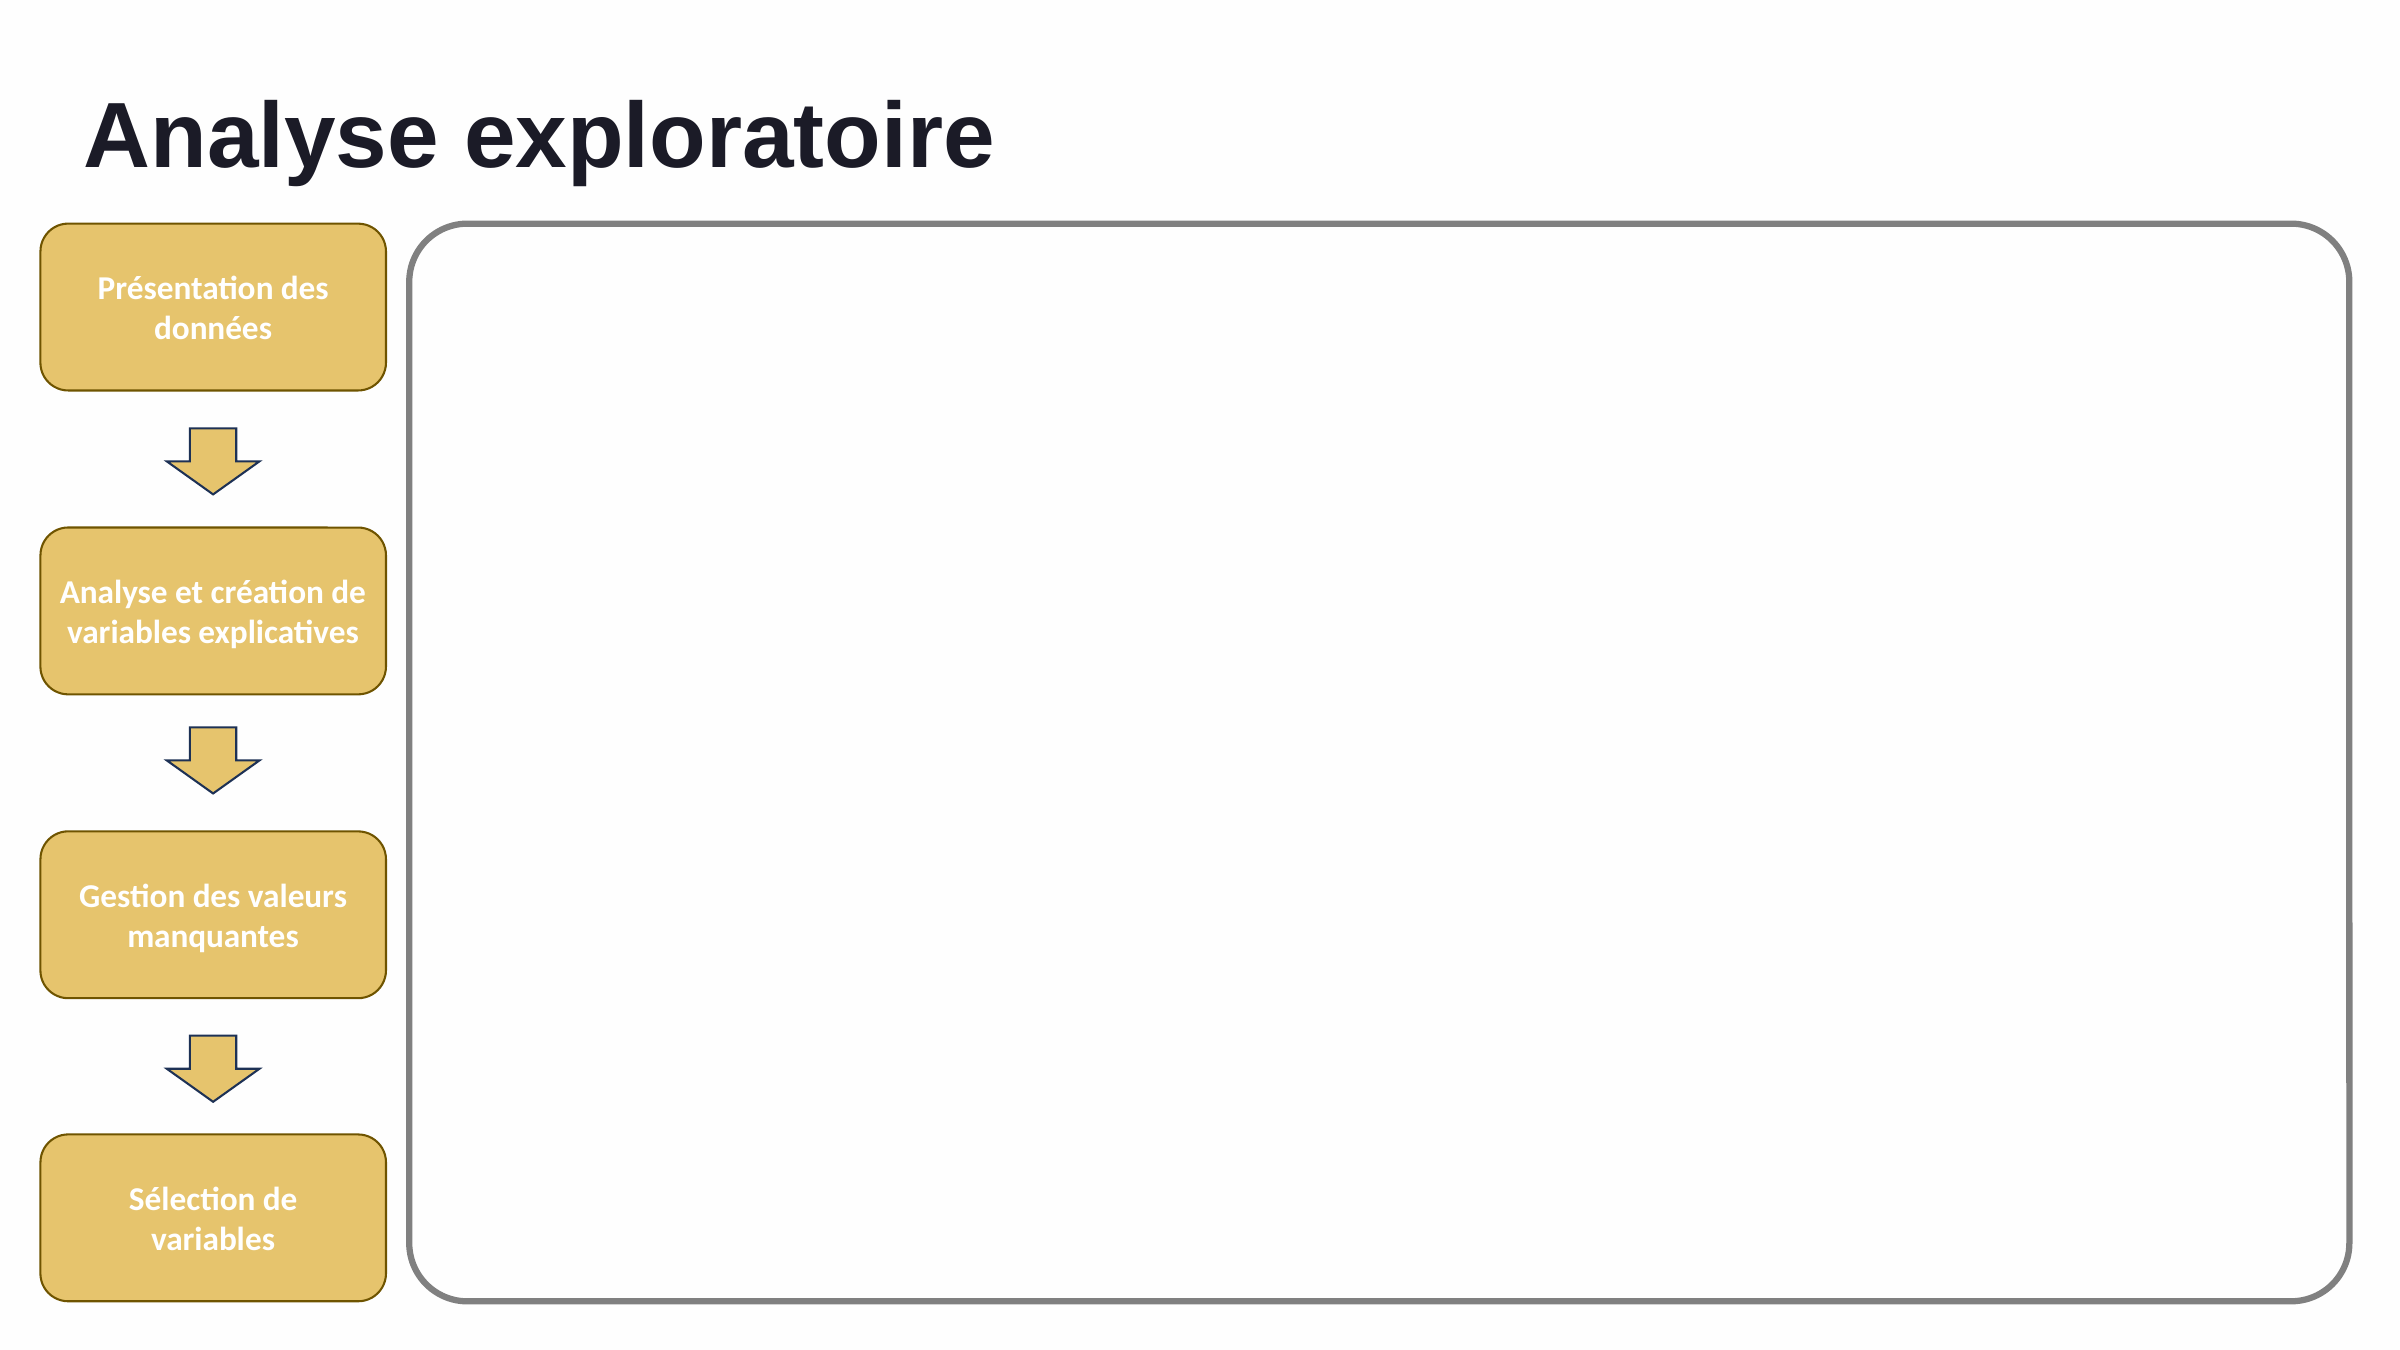

Analyse exploratoire

Présentation des données

Analyse et création de variables explicatives

Gestion des valeurs manquantes

Sélection de
variables